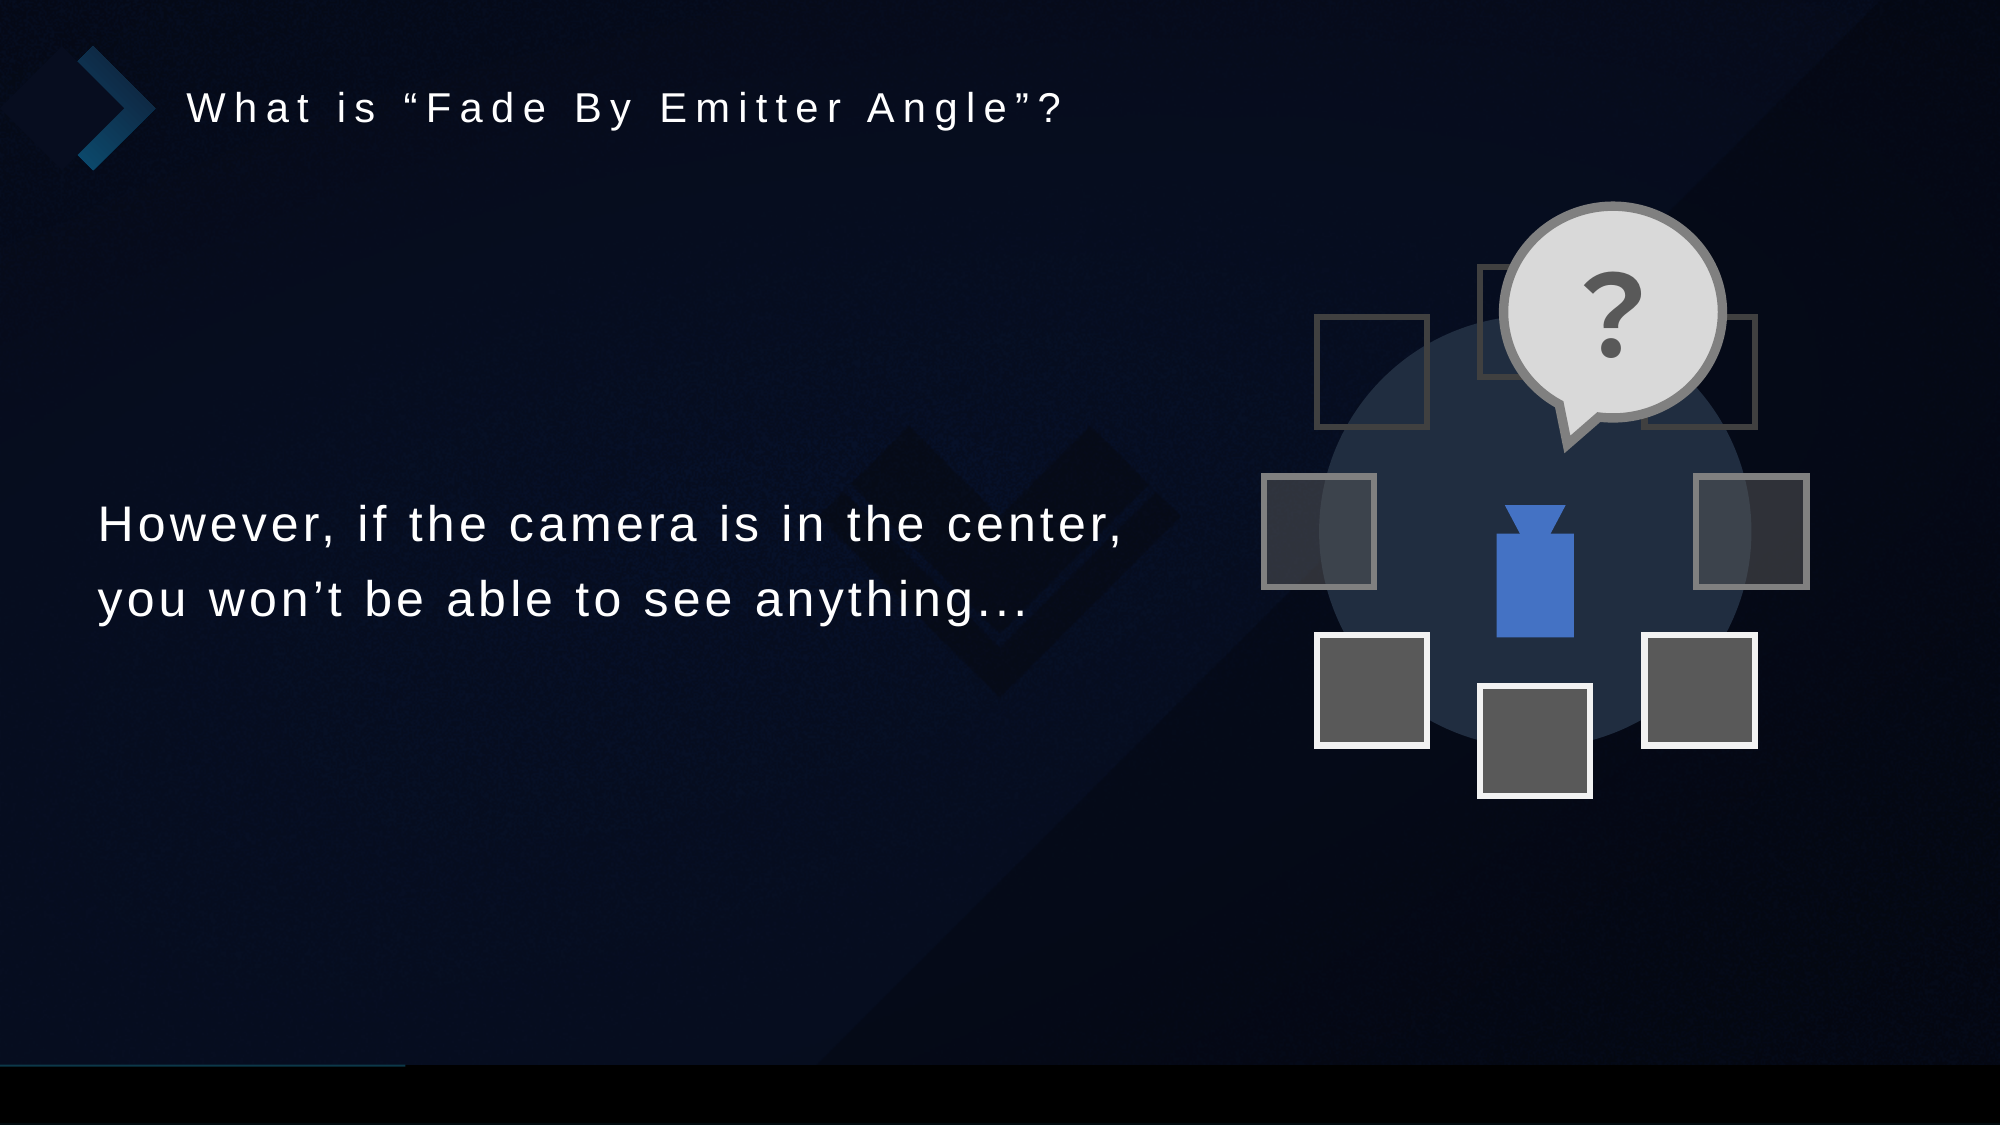

What is “Fade By Emitter Angle”?
？

However, if the camera is in the center,
you won’t be able to see anything...